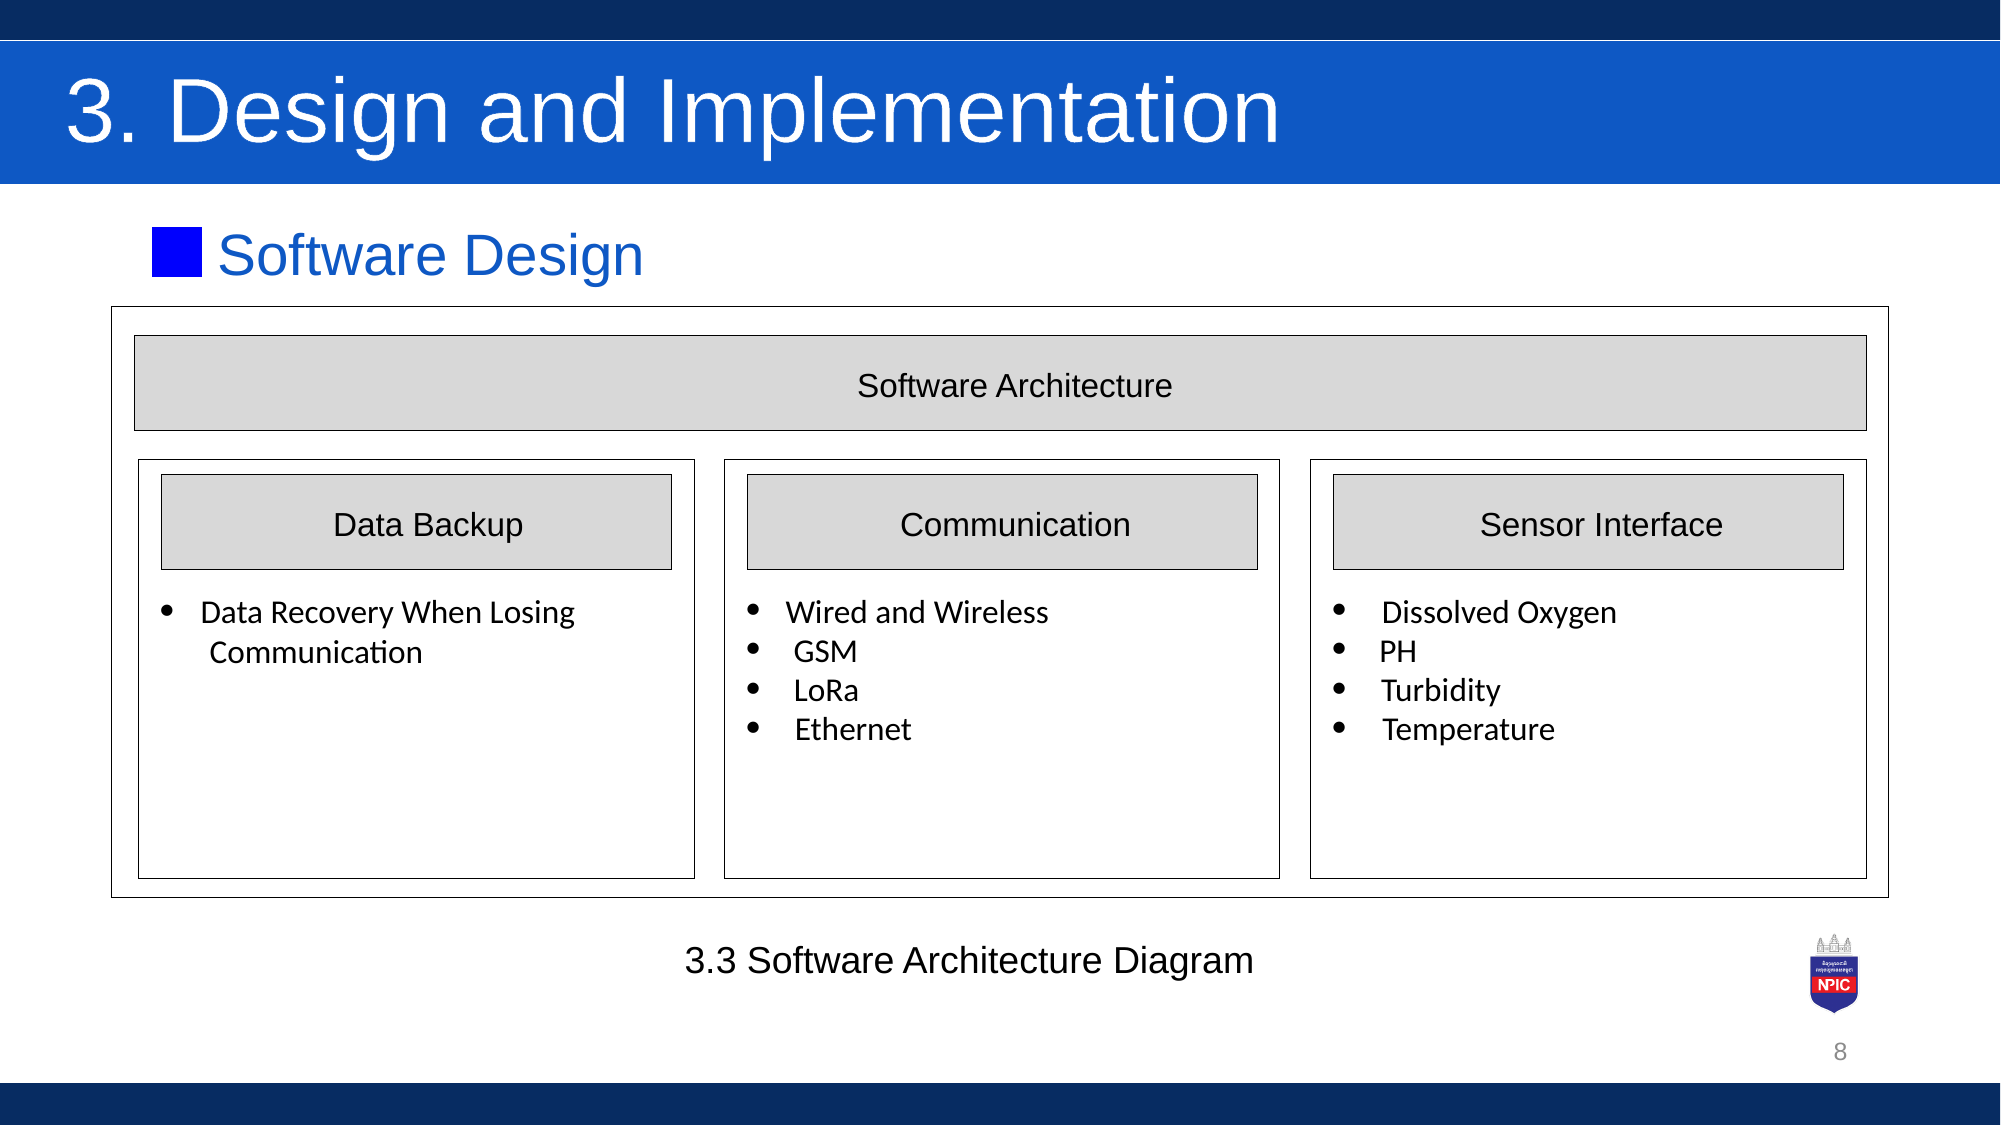

# 3. Design and Implementation
 Software Design

Software Architecture

Data Backup
Communication
Sensor Interface
•

•

•

Wired and Wireless
Dissolved Oxygen
Data Recovery When Losing
•

•

GSM
PH
Communication
•

•

LoRa
Turbidity
•

•

Ethernet
Temperature
3.3 Software Architecture Diagram
8